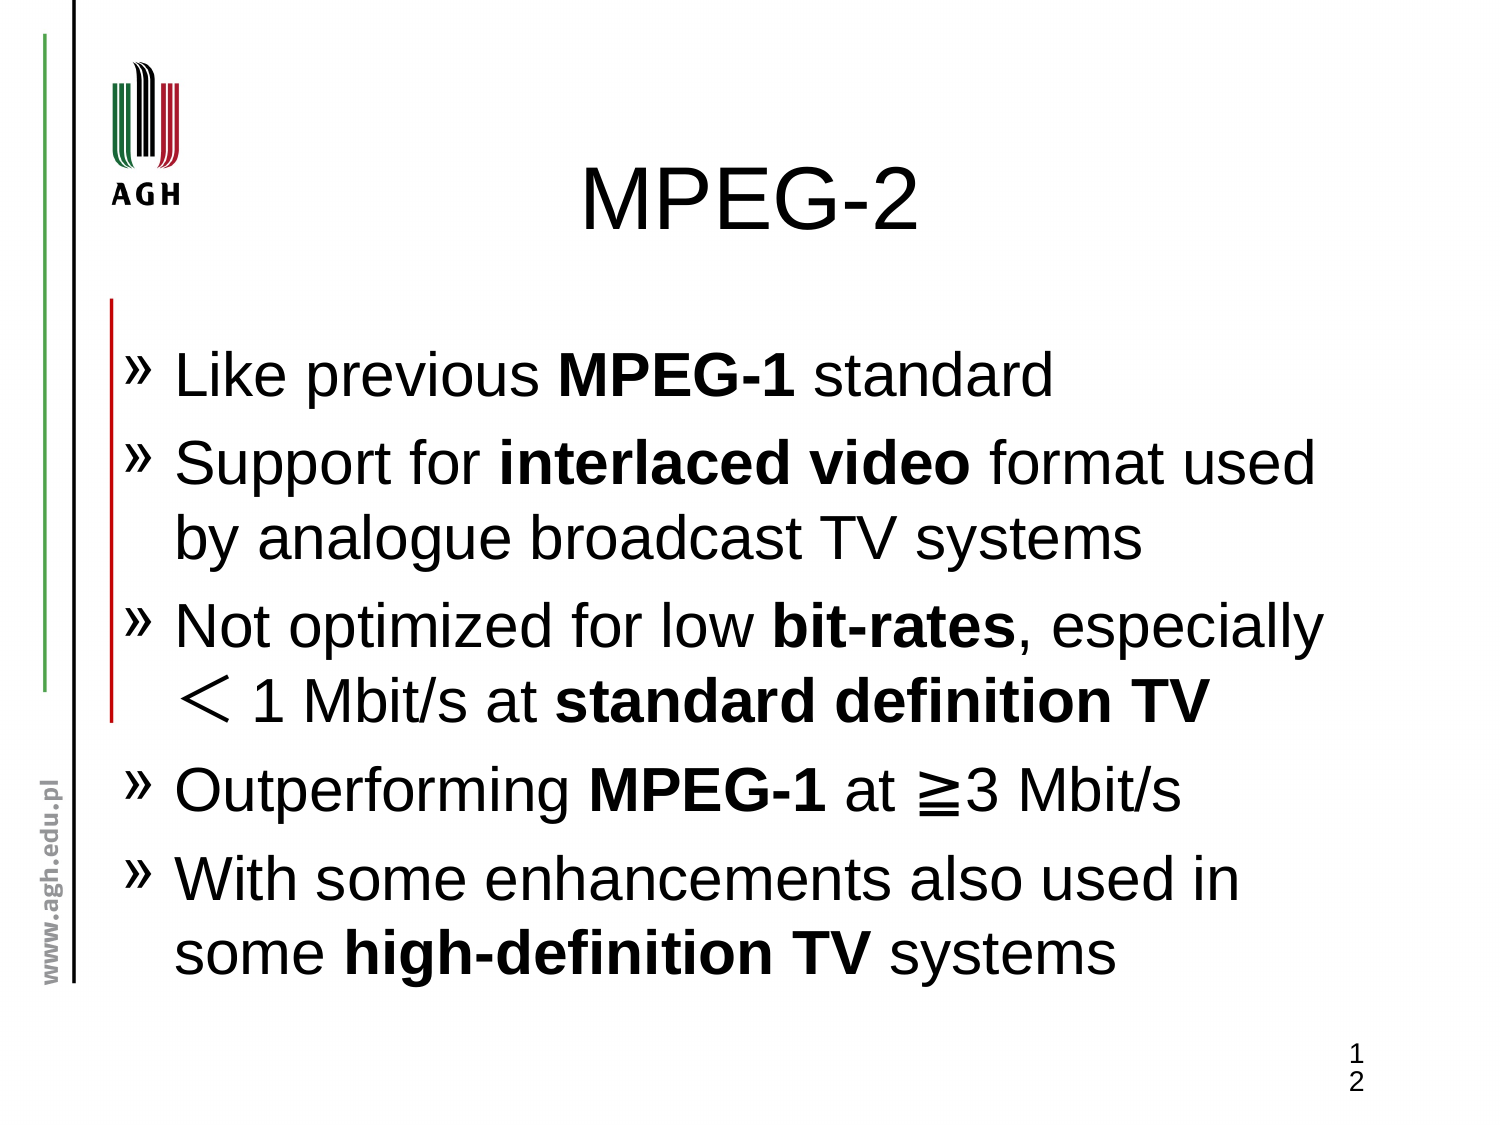

# MPEG-2
Like previous MPEG-1 standard
Support for interlaced video format used by analogue broadcast TV systems
Not optimized for low bit-rates, especially ＜1 Mbit/s at standard definition TV
Outperforming MPEG-1 at ≧3 Mbit/s
With some enhancements also used in some high-definition TV systems
12